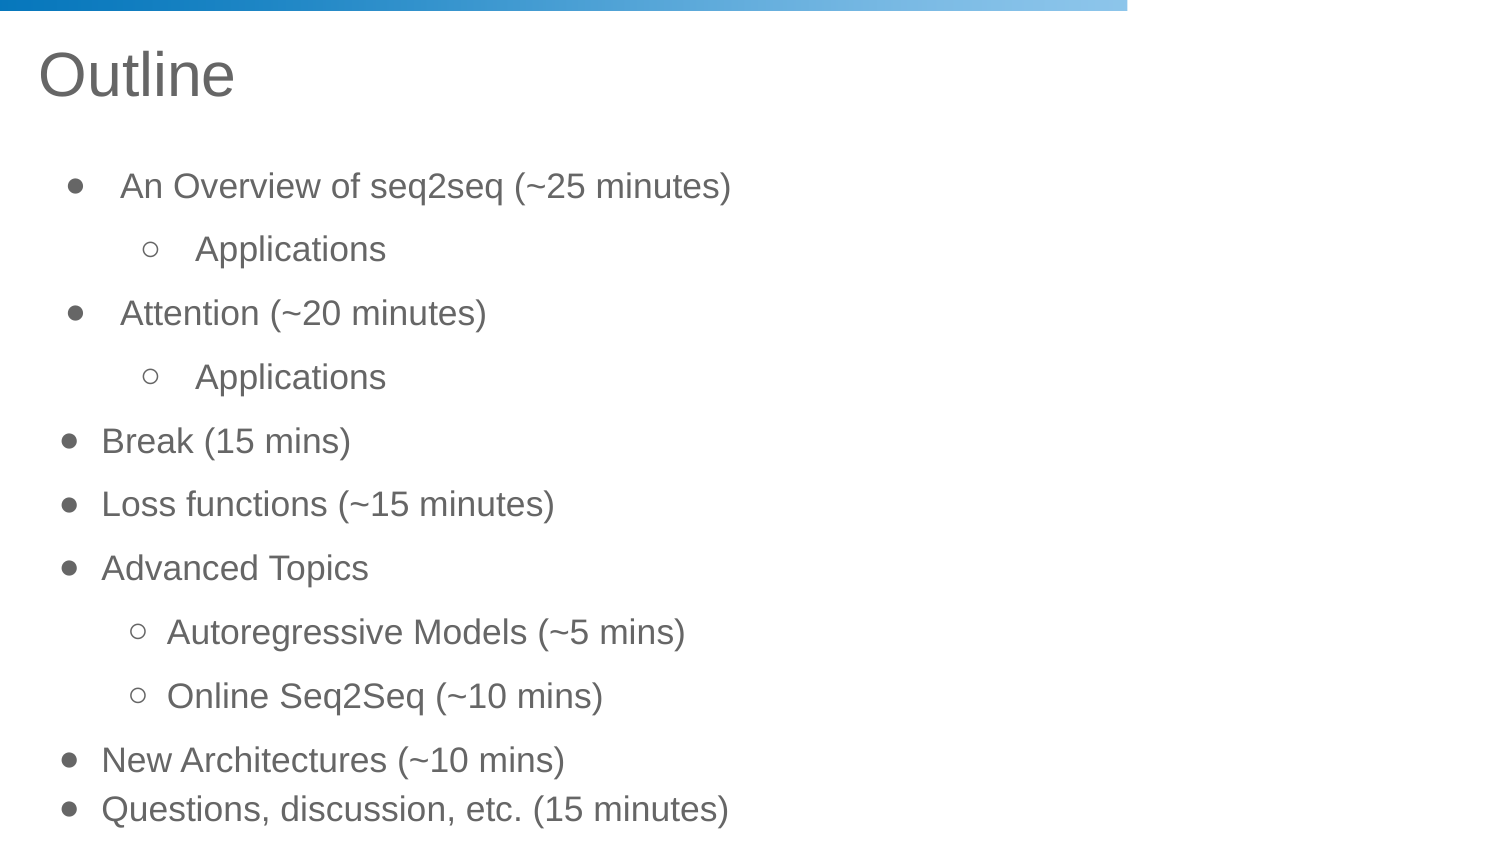

# Outline
An Overview of seq2seq (~25 minutes)
Applications
Attention (~20 minutes)
Applications
Break (15 mins)
Loss functions (~15 minutes)
Advanced Topics
Autoregressive Models (~5 mins)
Online Seq2Seq (~10 mins)
New Architectures (~10 mins)
Questions, discussion, etc. (15 minutes)